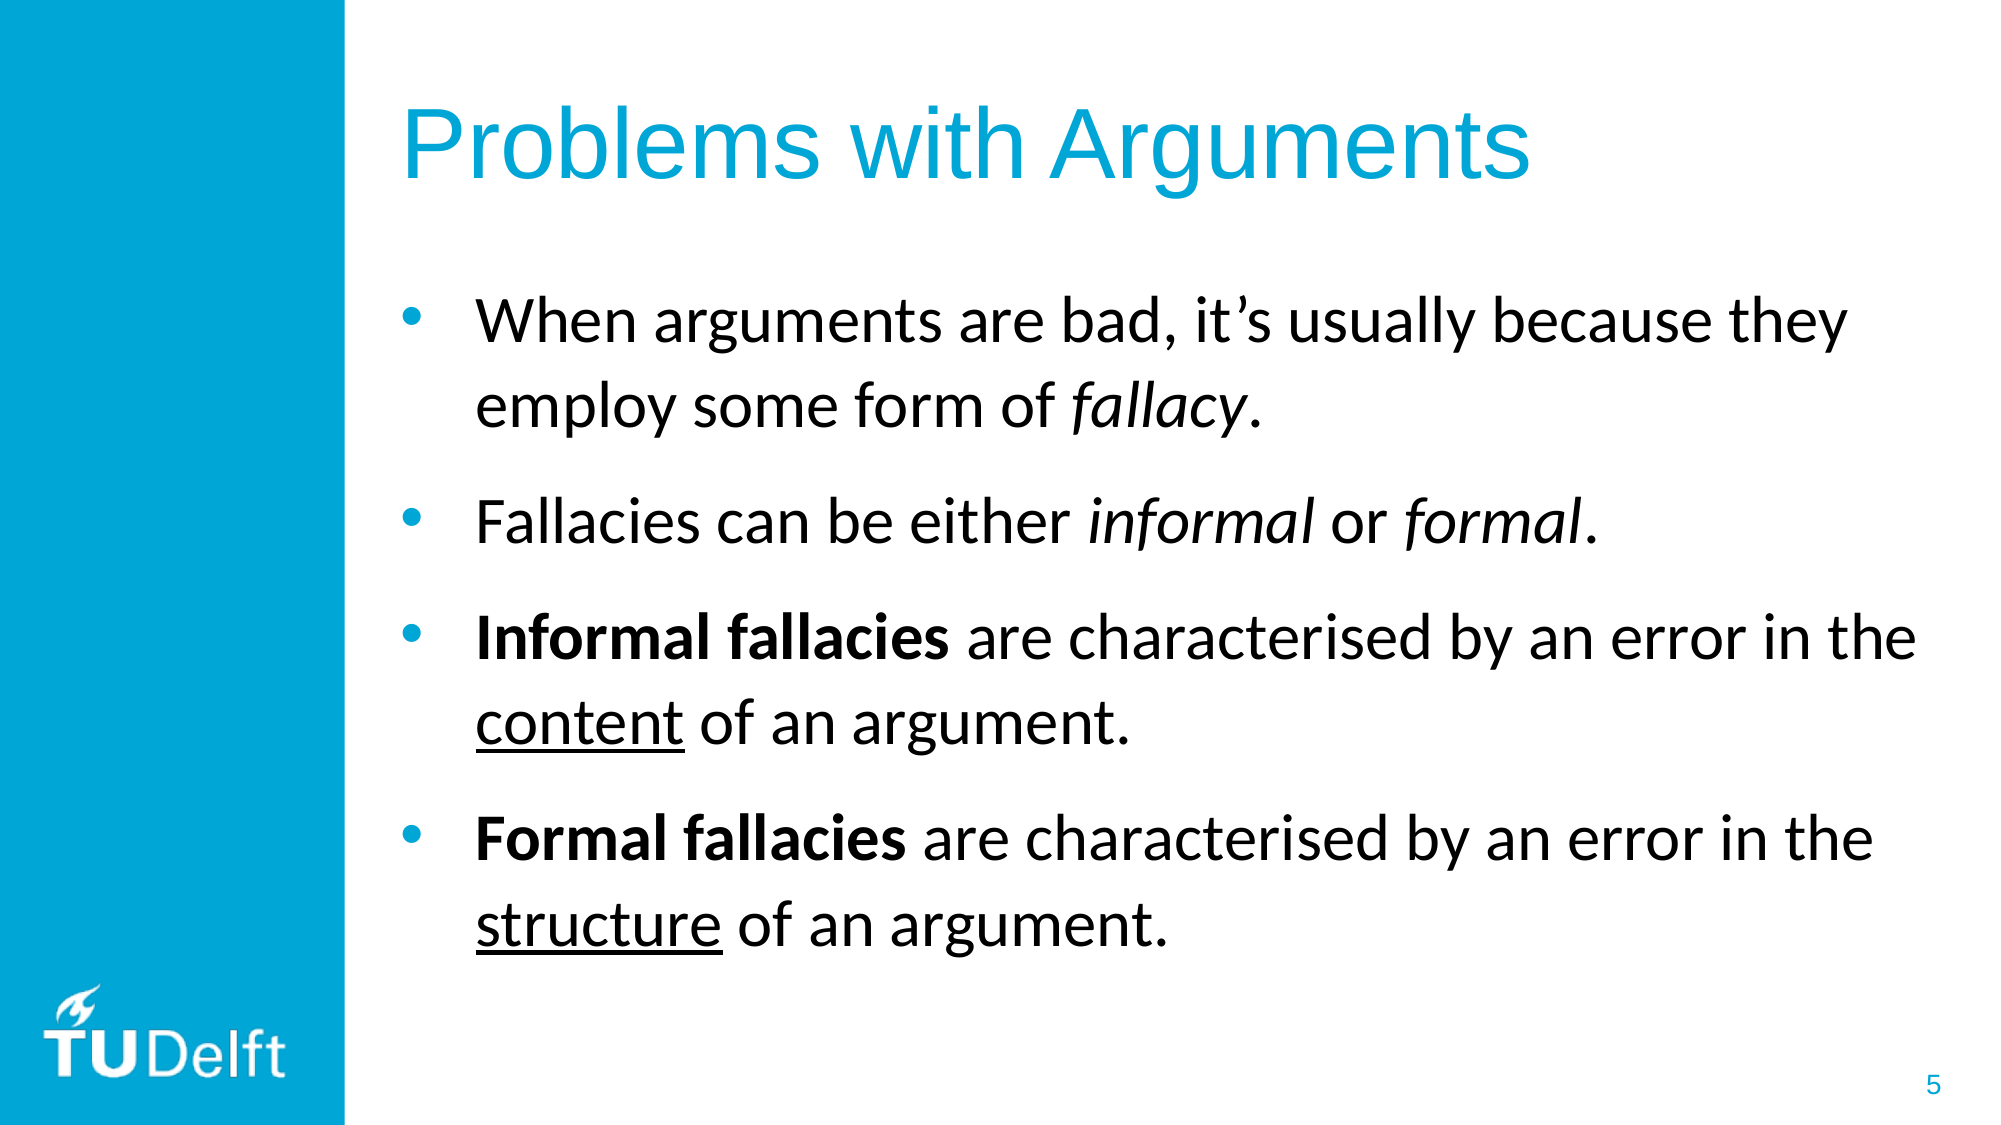

# Problems with Arguments
When arguments are bad, it’s usually because they employ some form of fallacy.
Fallacies can be either informal or formal.
Informal fallacies are characterised by an error in the content of an argument.
Formal fallacies are characterised by an error in the structure of an argument.